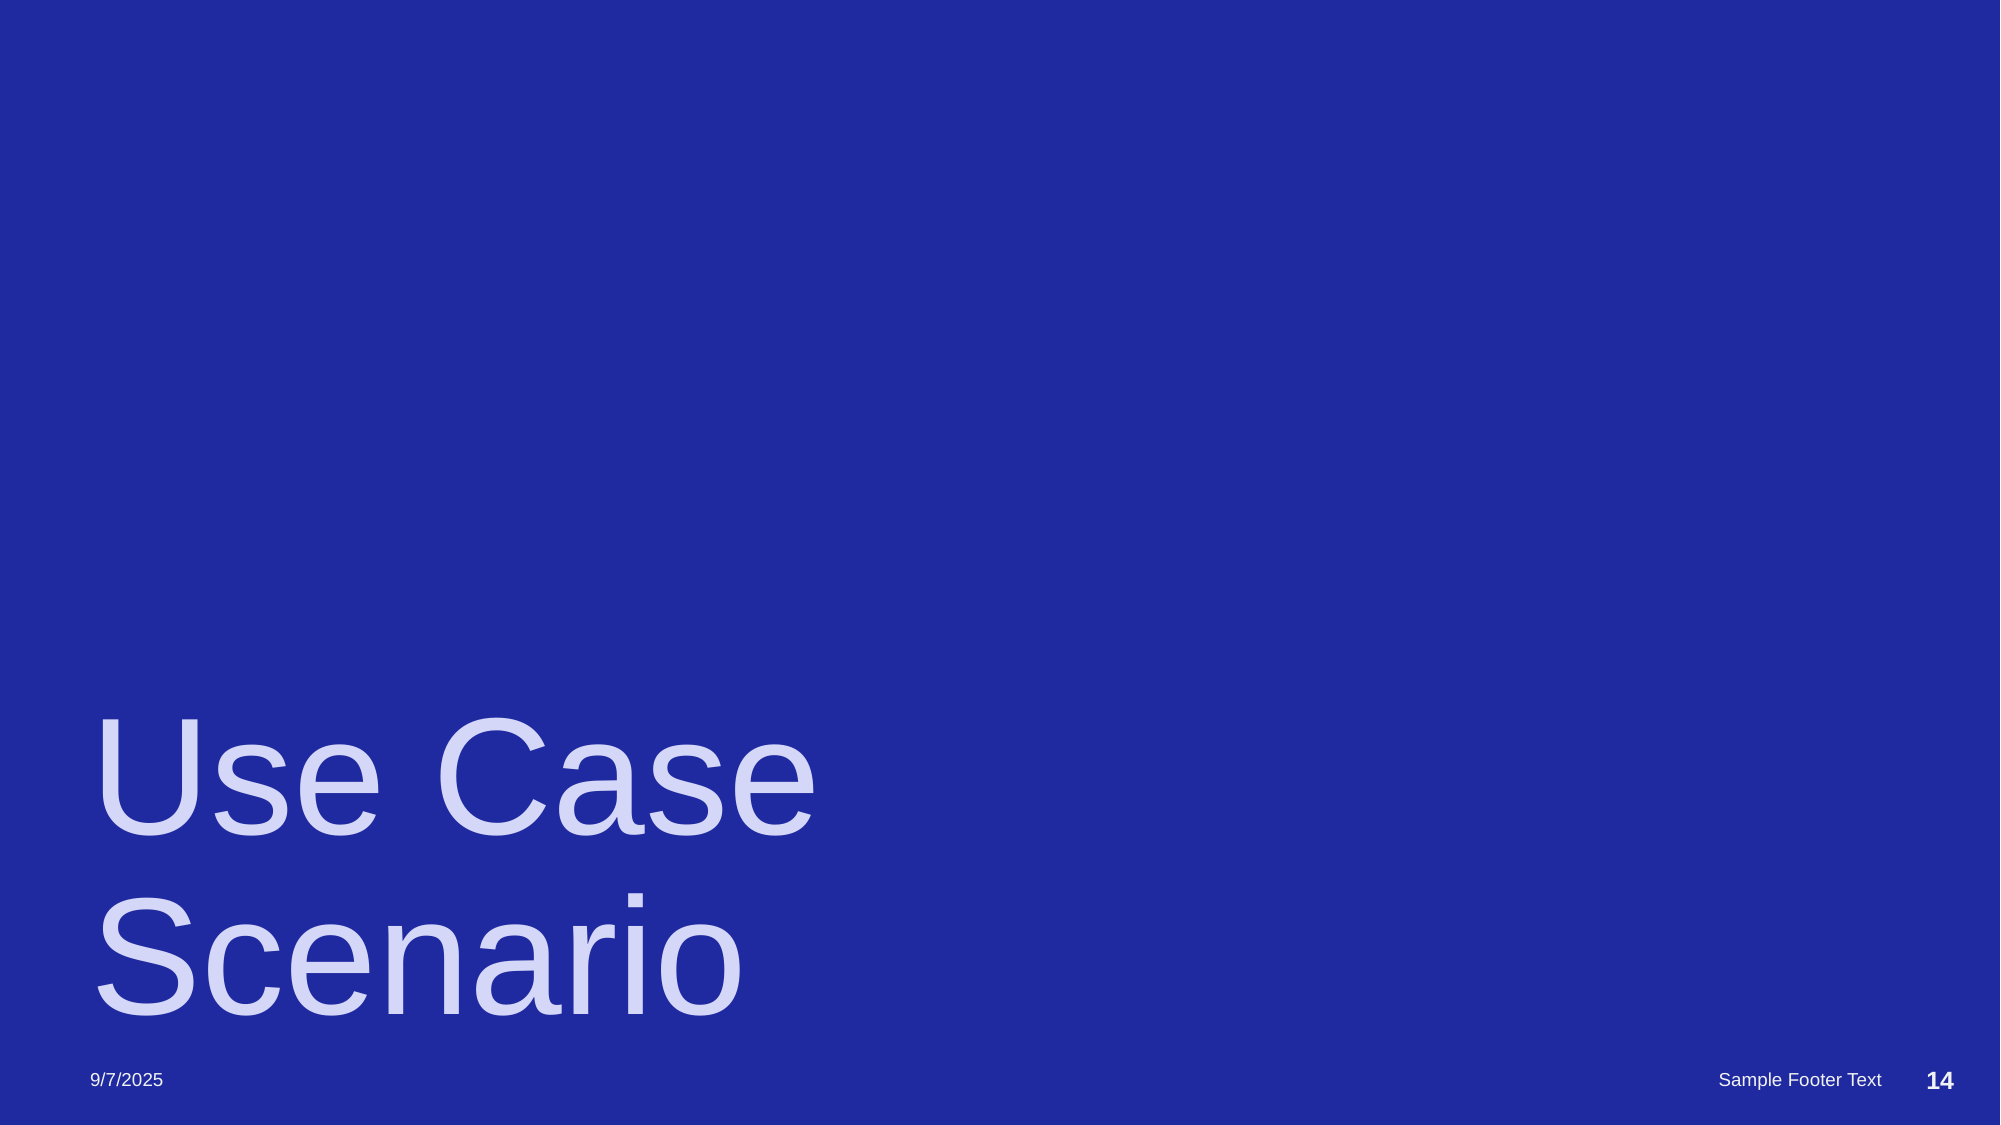

# Use Case Scenario
9/7/2025
Sample Footer Text
14